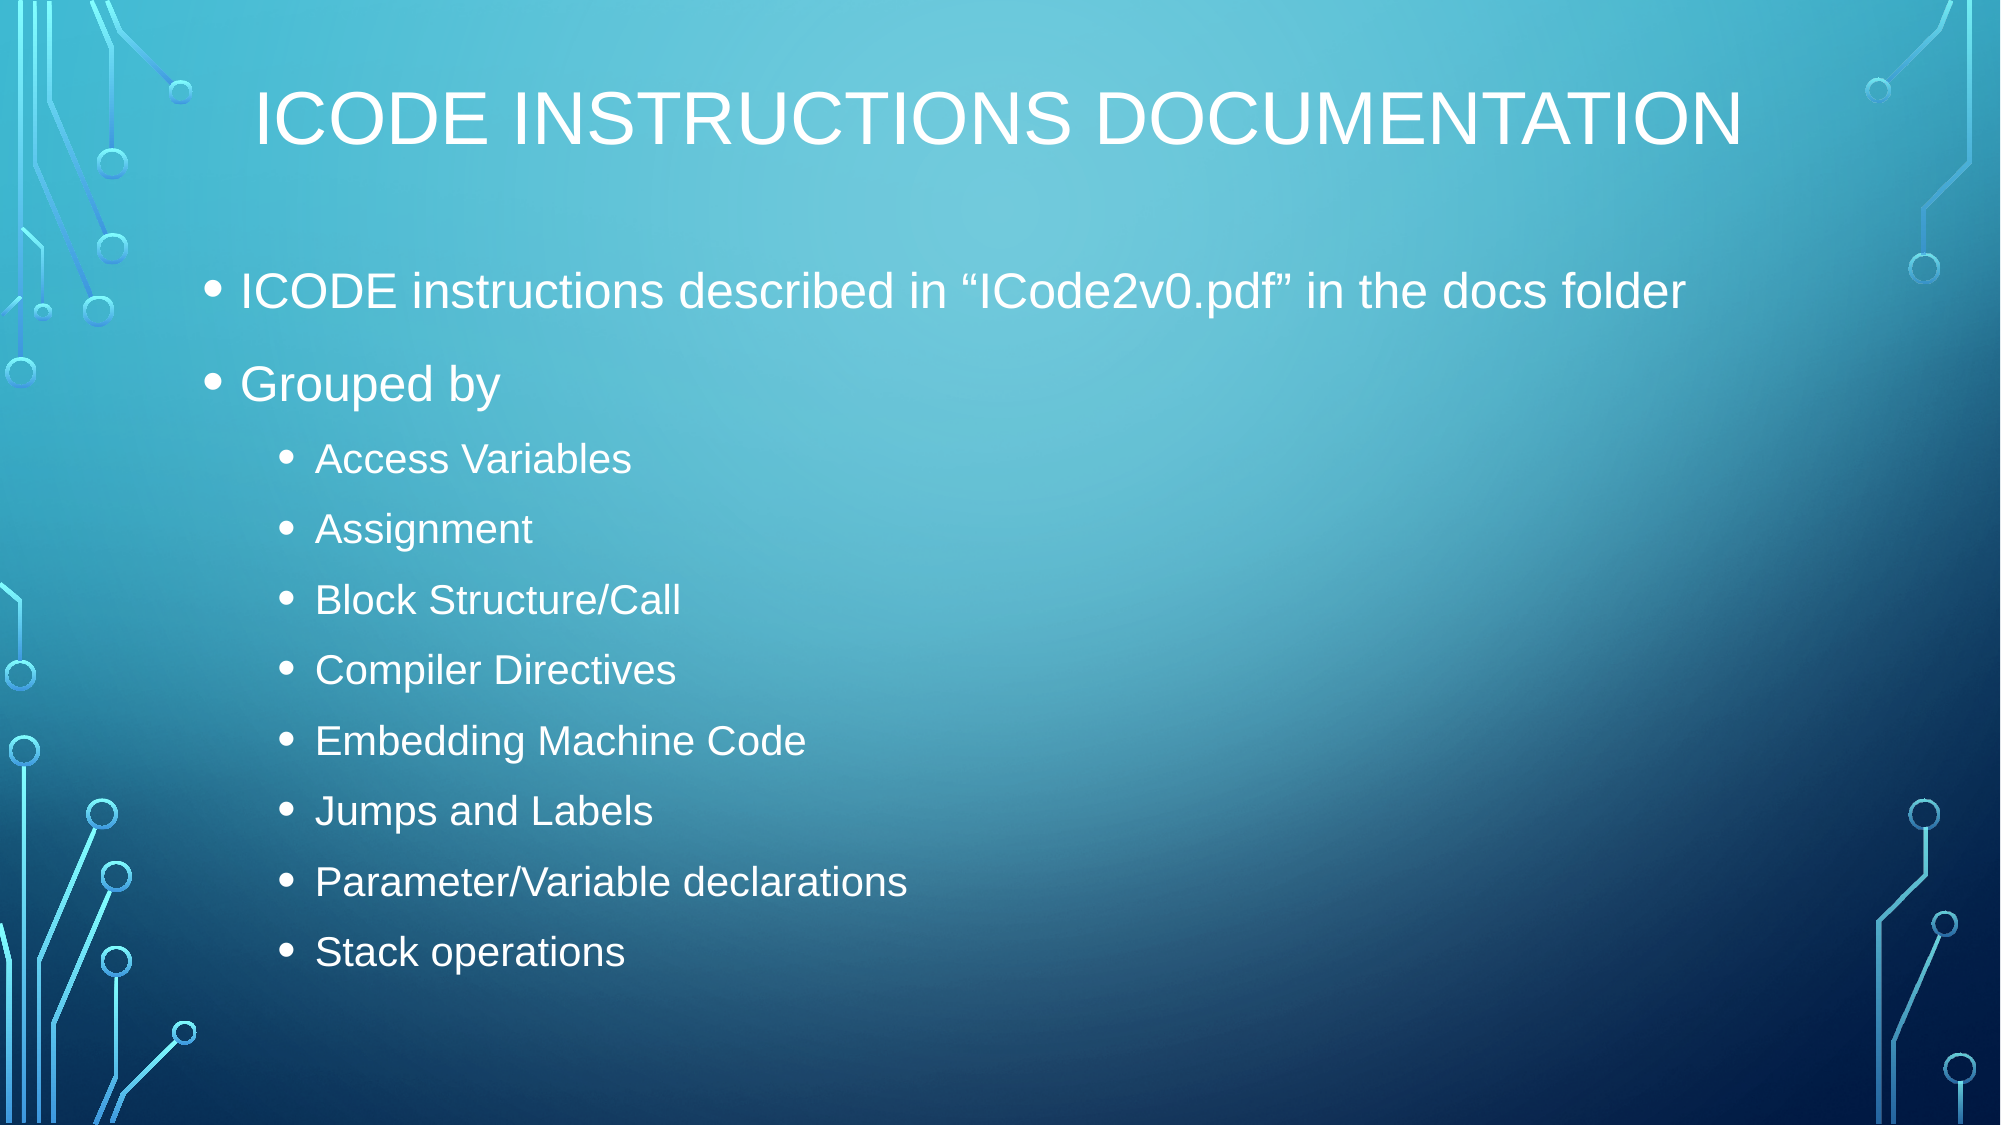

# ICODE INSTRUCTIONS DOCUMENTATION
ICODE instructions described in “ICode2v0.pdf” in the docs folder
Grouped by
Access Variables
Assignment
Block Structure/Call
Compiler Directives
Embedding Machine Code
Jumps and Labels
Parameter/Variable declarations
Stack operations